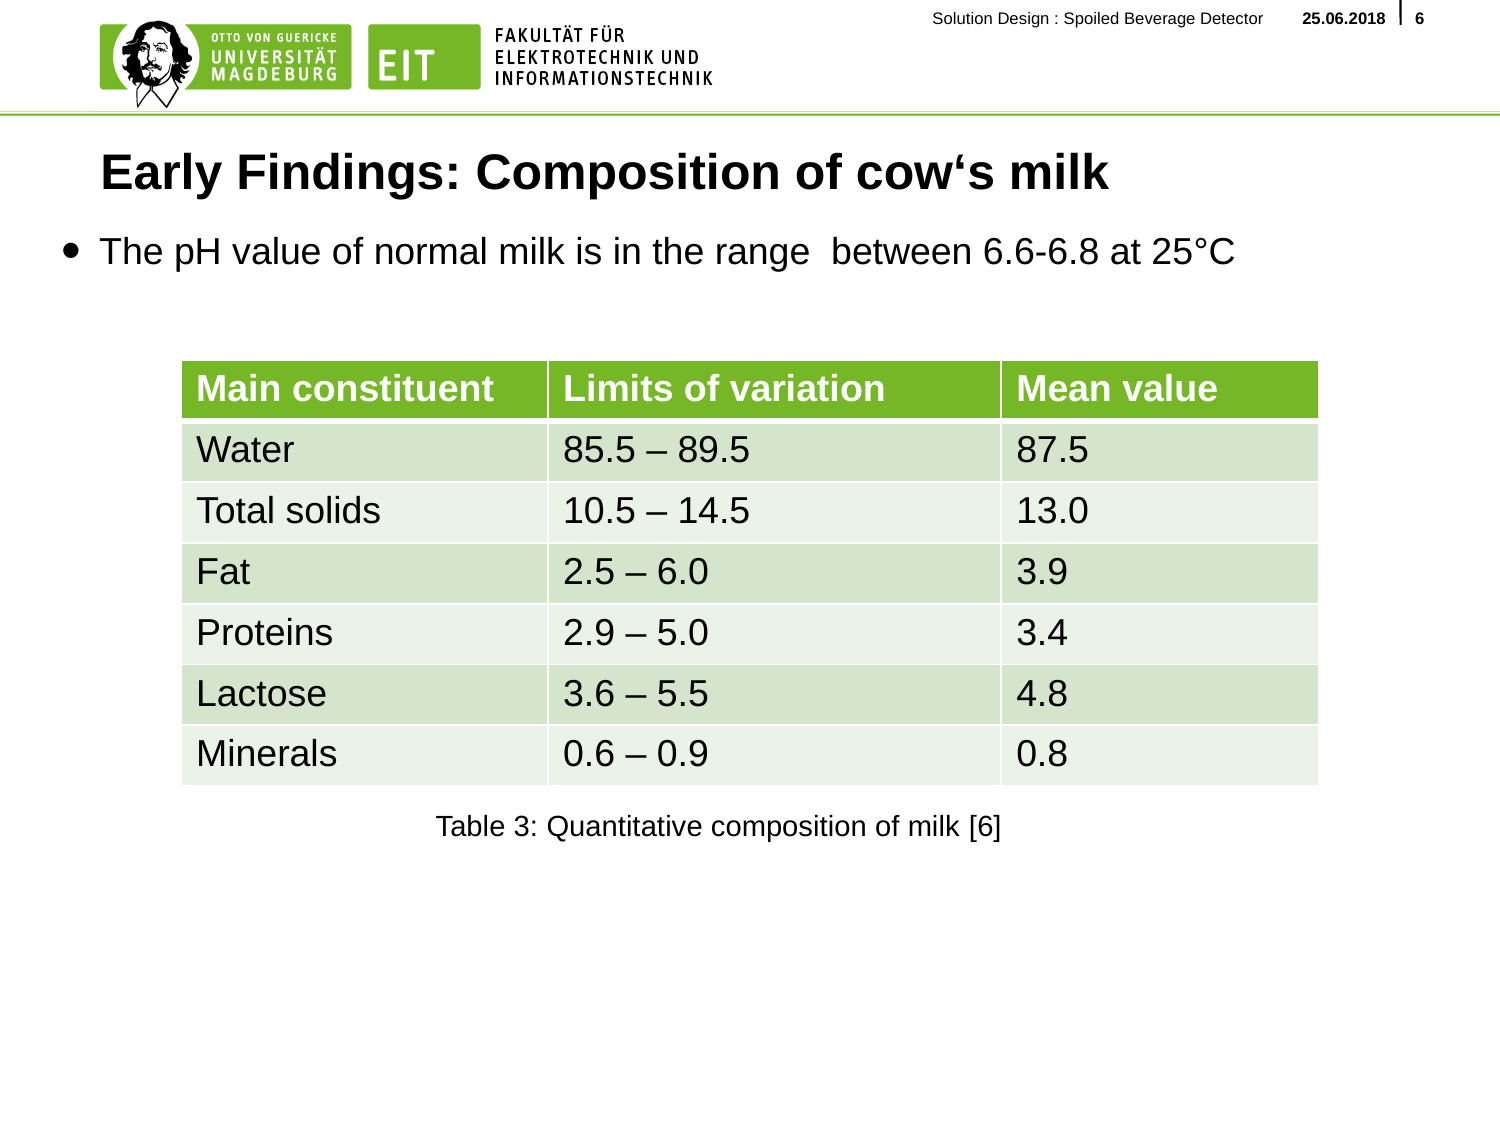

# Early Findings: Composition of cow‘s milk

The pH value of normal milk is in the range  between 6.6-6.8 at 25°C
| Main constituent | Limits of variation | Mean value |
| --- | --- | --- |
| Water | 85.5 – 89.5 | 87.5 |
| Total solids | 10.5 – 14.5 | 13.0 |
| Fat | 2.5 – 6.0 | 3.9 |
| Proteins | 2.9 – 5.0 | 3.4 |
| Lactose | 3.6 – 5.5 | 4.8 |
| Minerals | 0.6 – 0.9 | 0.8 |

Table 3: Quantitative composition of milk [6]